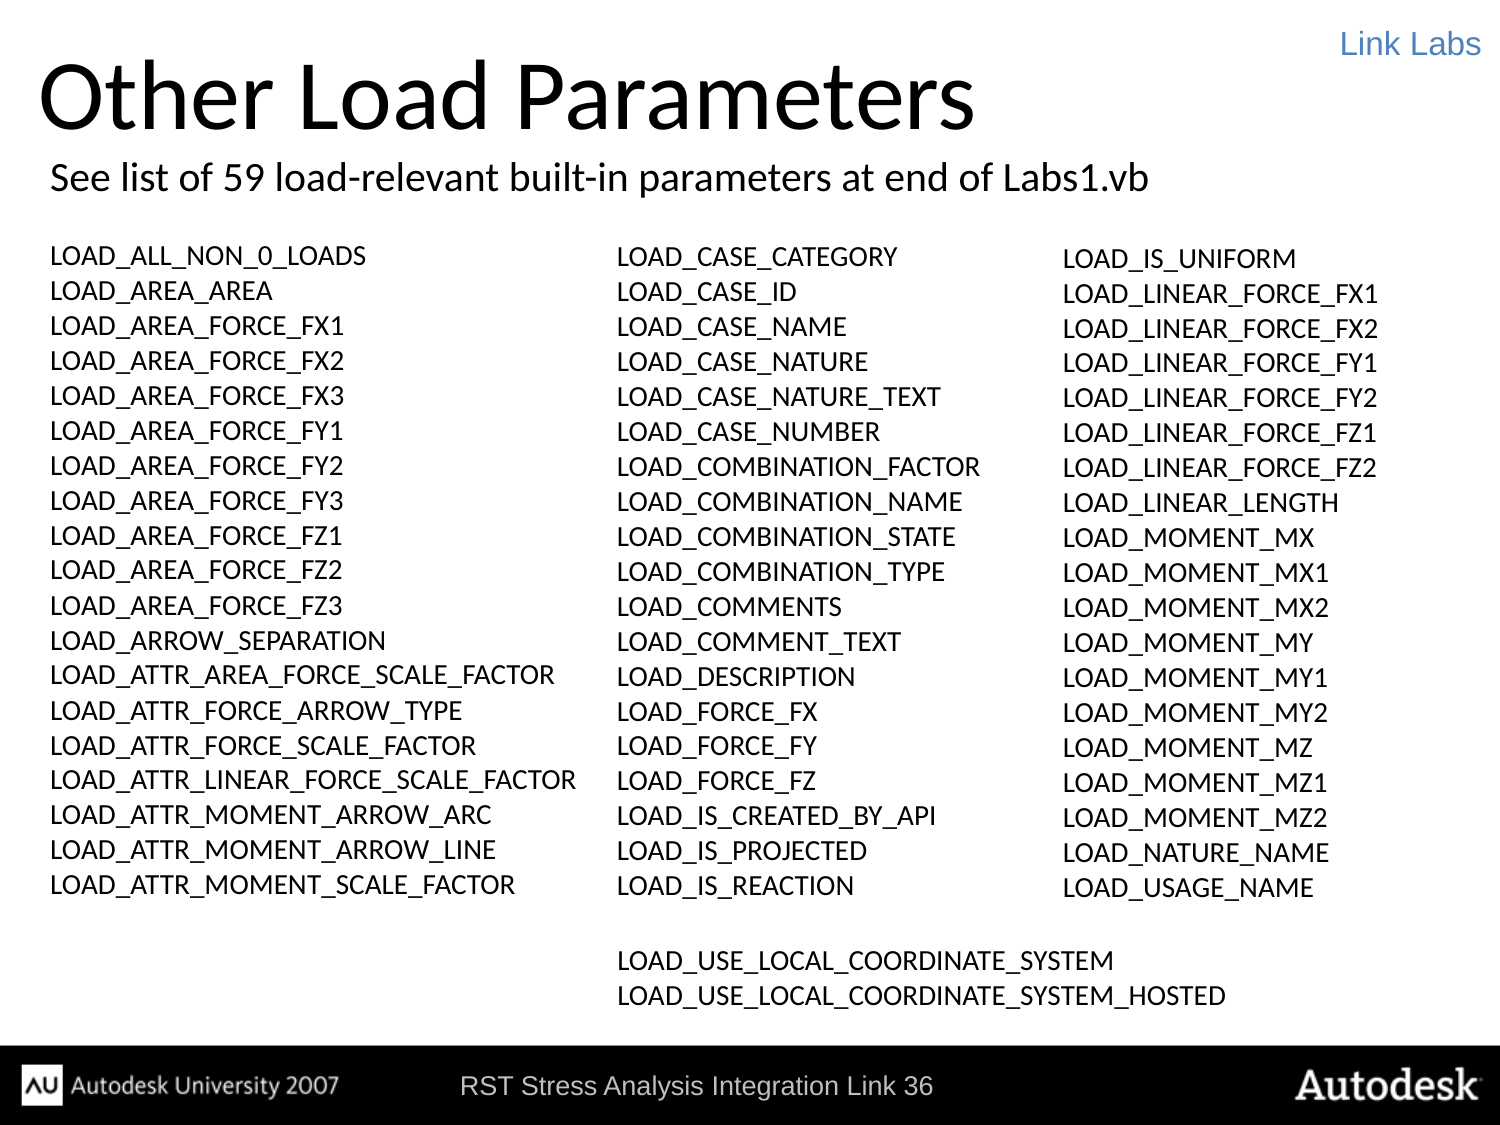

# Other Load Parameters
Link Labs
See list of 59 load-relevant built-in parameters at end of Labs1.vb

LOAD_ALL_NON_0_LOADS
LOAD_AREA_AREA
LOAD_AREA_FORCE_FX1
LOAD_AREA_FORCE_FX2
LOAD_AREA_FORCE_FX3
LOAD_AREA_FORCE_FY1
LOAD_AREA_FORCE_FY2
LOAD_AREA_FORCE_FY3
LOAD_AREA_FORCE_FZ1
LOAD_AREA_FORCE_FZ2
LOAD_AREA_FORCE_FZ3
LOAD_ARROW_SEPARATION
LOAD_ATTR_AREA_FORCE_SCALE_FACTOR
LOAD_ATTR_FORCE_ARROW_TYPE
LOAD_ATTR_FORCE_SCALE_FACTOR
LOAD_ATTR_LINEAR_FORCE_SCALE_FACTOR
LOAD_ATTR_MOMENT_ARROW_ARC
LOAD_ATTR_MOMENT_ARROW_LINE
LOAD_ATTR_MOMENT_SCALE_FACTOR
LOAD_CASE_CATEGORY
LOAD_CASE_ID
LOAD_CASE_NAME
LOAD_CASE_NATURE
LOAD_CASE_NATURE_TEXT
LOAD_CASE_NUMBER
LOAD_COMBINATION_FACTOR
LOAD_COMBINATION_NAME
LOAD_COMBINATION_STATE
LOAD_COMBINATION_TYPE
LOAD_COMMENTS
LOAD_COMMENT_TEXT
LOAD_DESCRIPTION
LOAD_FORCE_FX
LOAD_FORCE_FY
LOAD_FORCE_FZ
LOAD_IS_CREATED_BY_API
LOAD_IS_PROJECTED
LOAD_IS_REACTION
LOAD_IS_UNIFORM
LOAD_LINEAR_FORCE_FX1
LOAD_LINEAR_FORCE_FX2
LOAD_LINEAR_FORCE_FY1
LOAD_LINEAR_FORCE_FY2
LOAD_LINEAR_FORCE_FZ1
LOAD_LINEAR_FORCE_FZ2
LOAD_LINEAR_LENGTH
LOAD_MOMENT_MX
LOAD_MOMENT_MX1
LOAD_MOMENT_MX2
LOAD_MOMENT_MY
LOAD_MOMENT_MY1
LOAD_MOMENT_MY2
LOAD_MOMENT_MZ
LOAD_MOMENT_MZ1
LOAD_MOMENT_MZ2
LOAD_NATURE_NAME
LOAD_USAGE_NAME
LOAD_USE_LOCAL_COORDINATE_SYSTEM
LOAD_USE_LOCAL_COORDINATE_SYSTEM_HOSTED